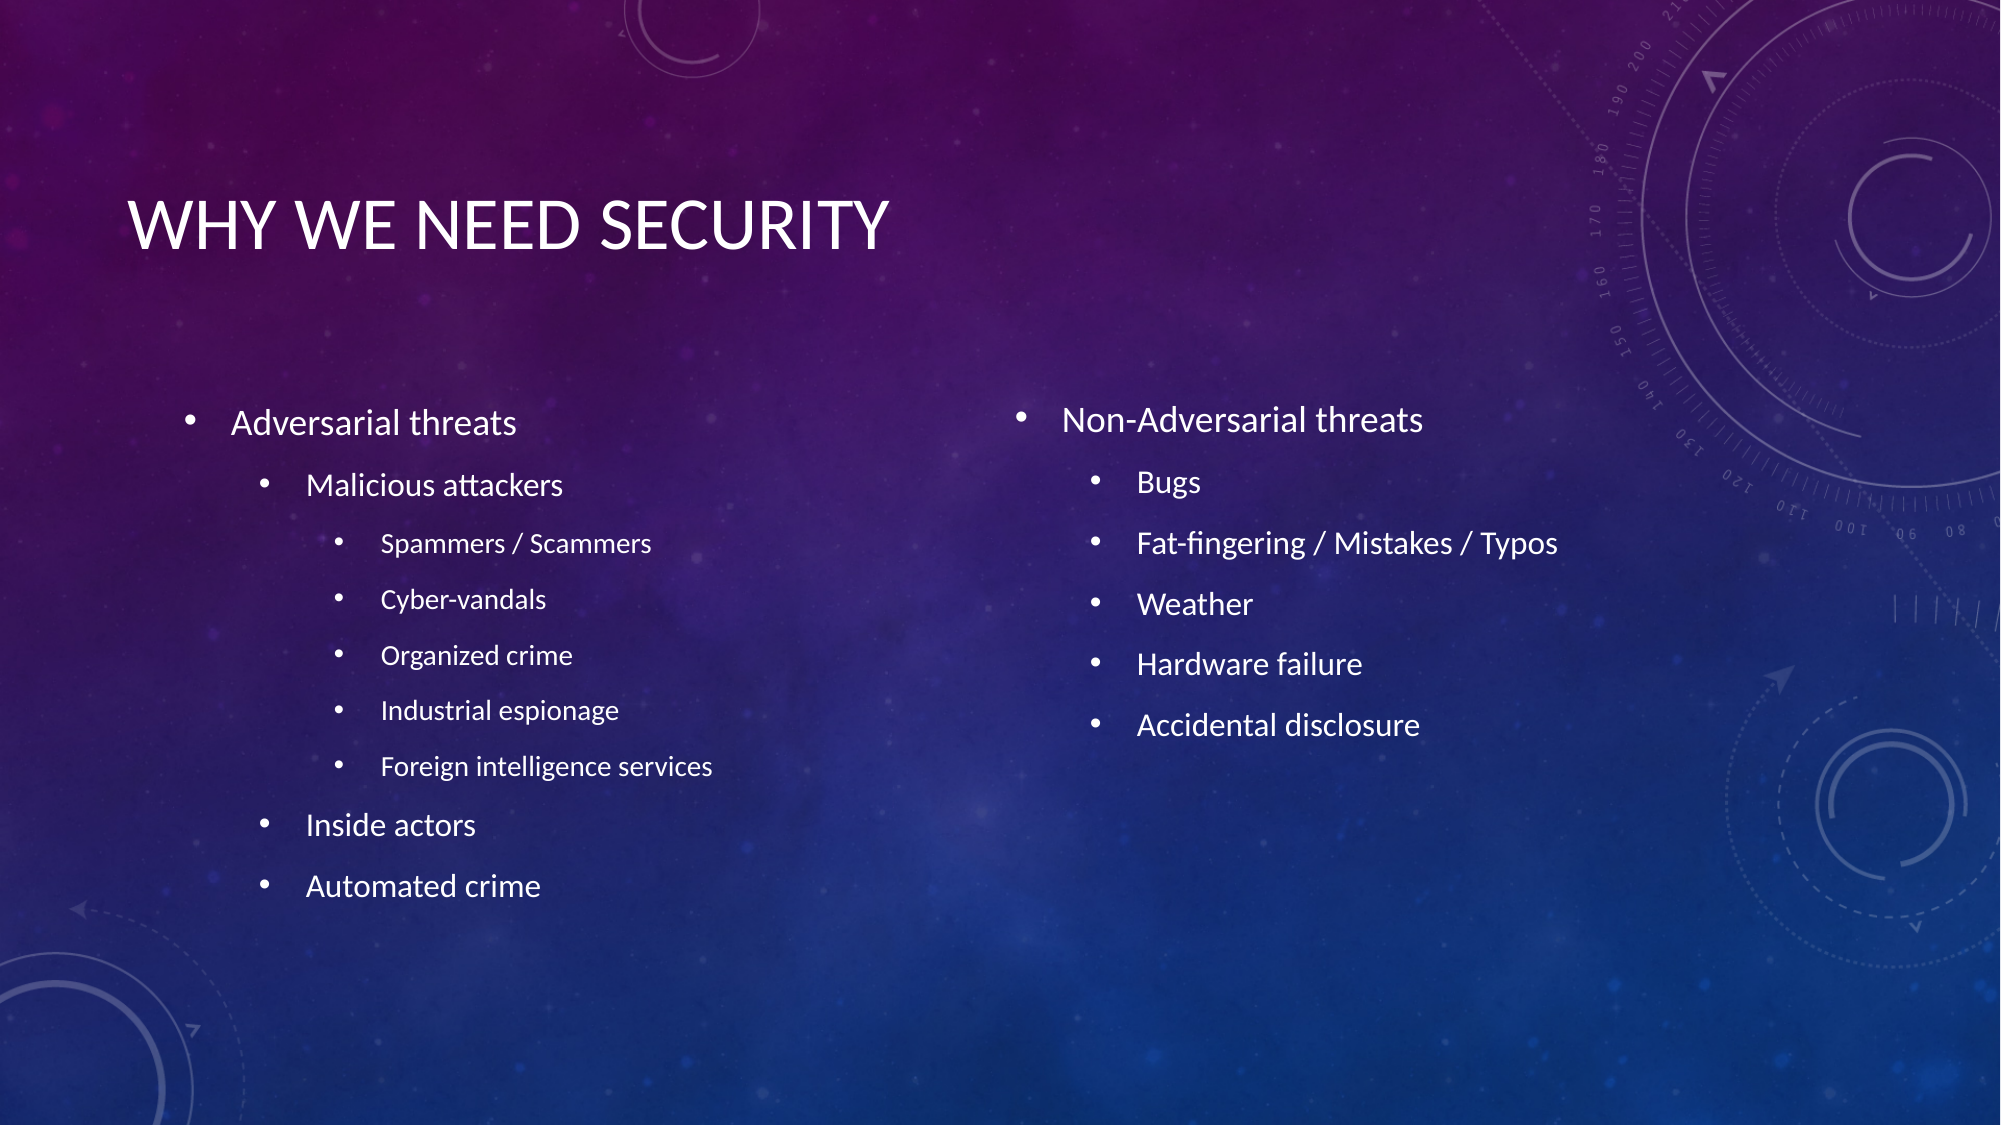

# Why we need security
Adversarial threats
Malicious attackers
Spammers / Scammers
Cyber-vandals
Organized crime
Industrial espionage
Foreign intelligence services
Inside actors
Automated crime
Non-Adversarial threats
Bugs
Fat-fingering / Mistakes / Typos
Weather
Hardware failure
Accidental disclosure